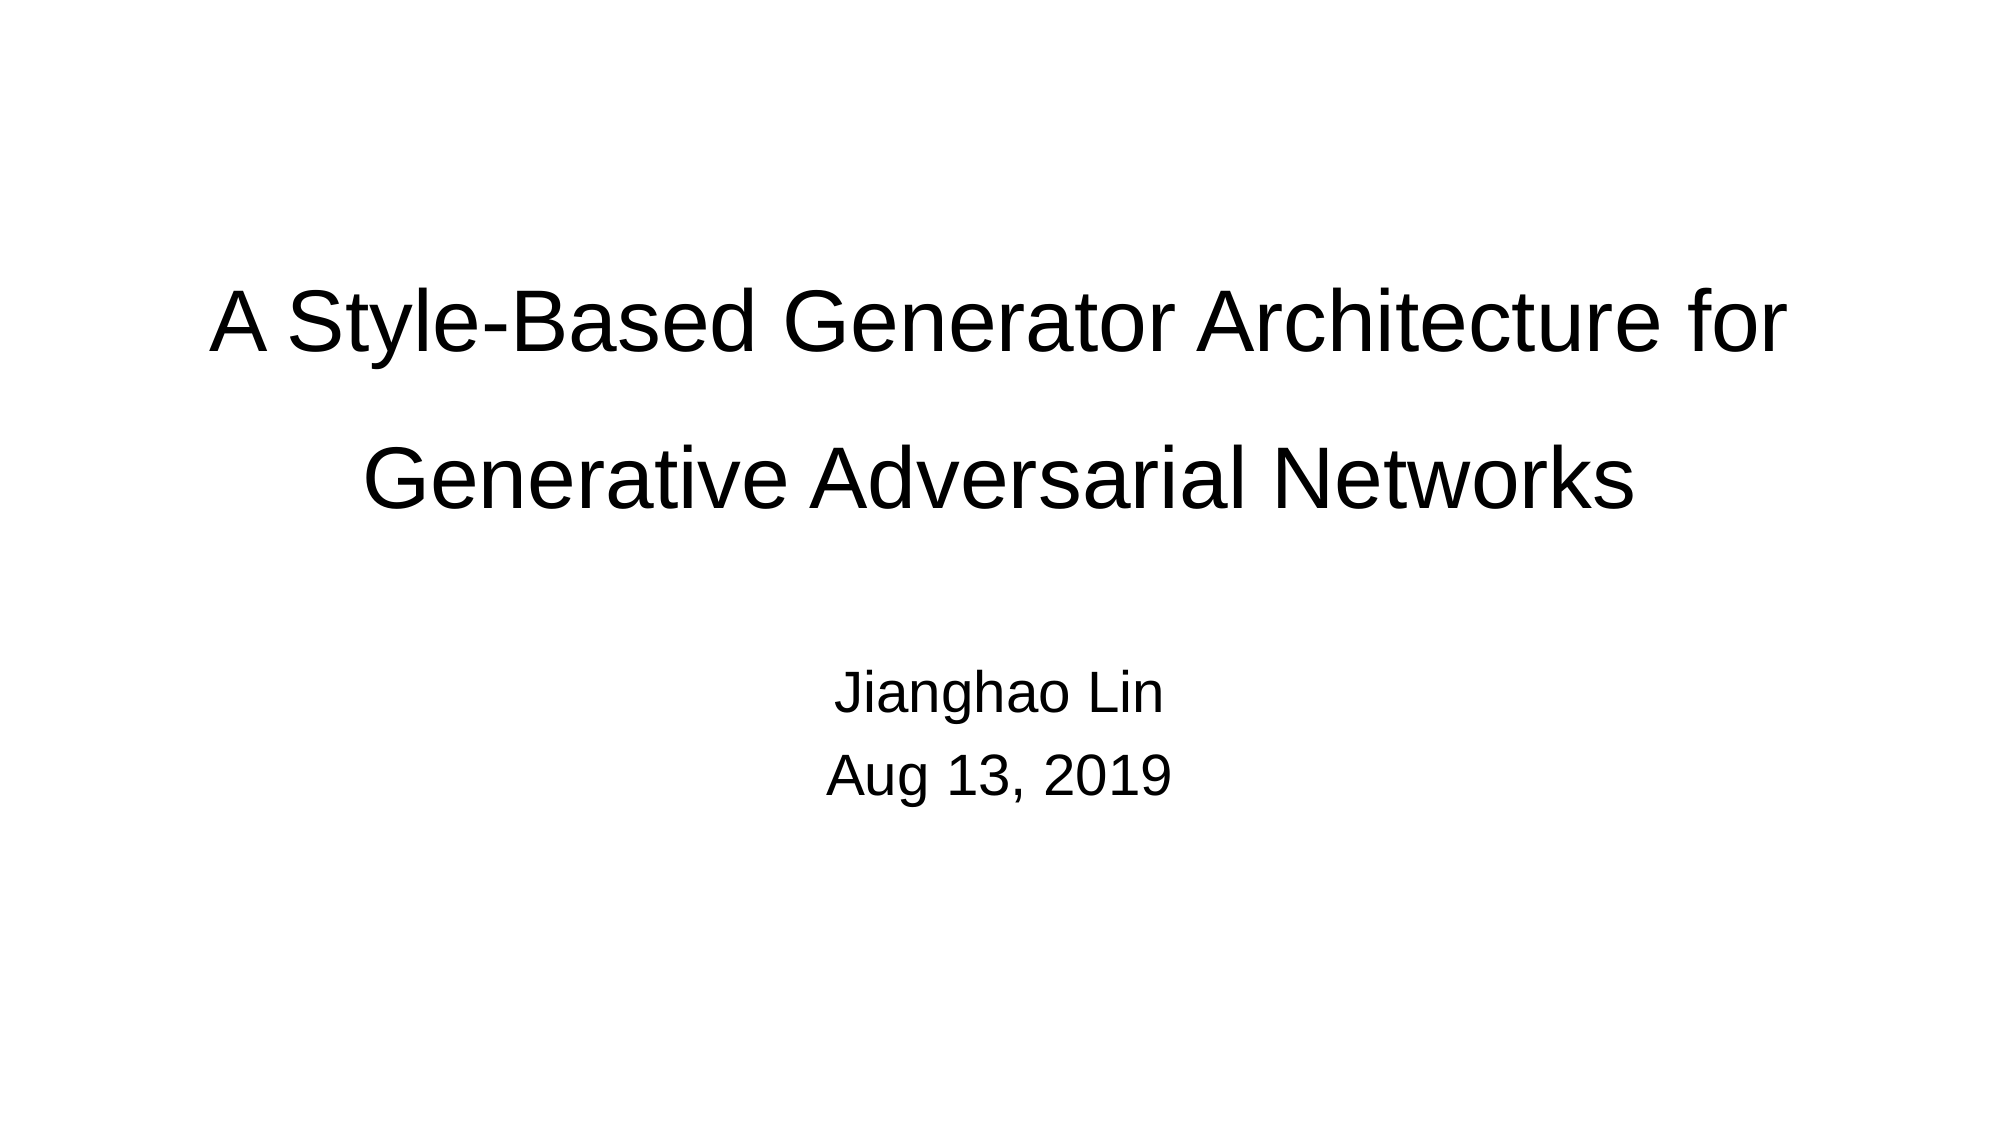

# A Style-Based Generator Architecture for Generative Adversarial Networks
Jianghao Lin
Aug 13, 2019